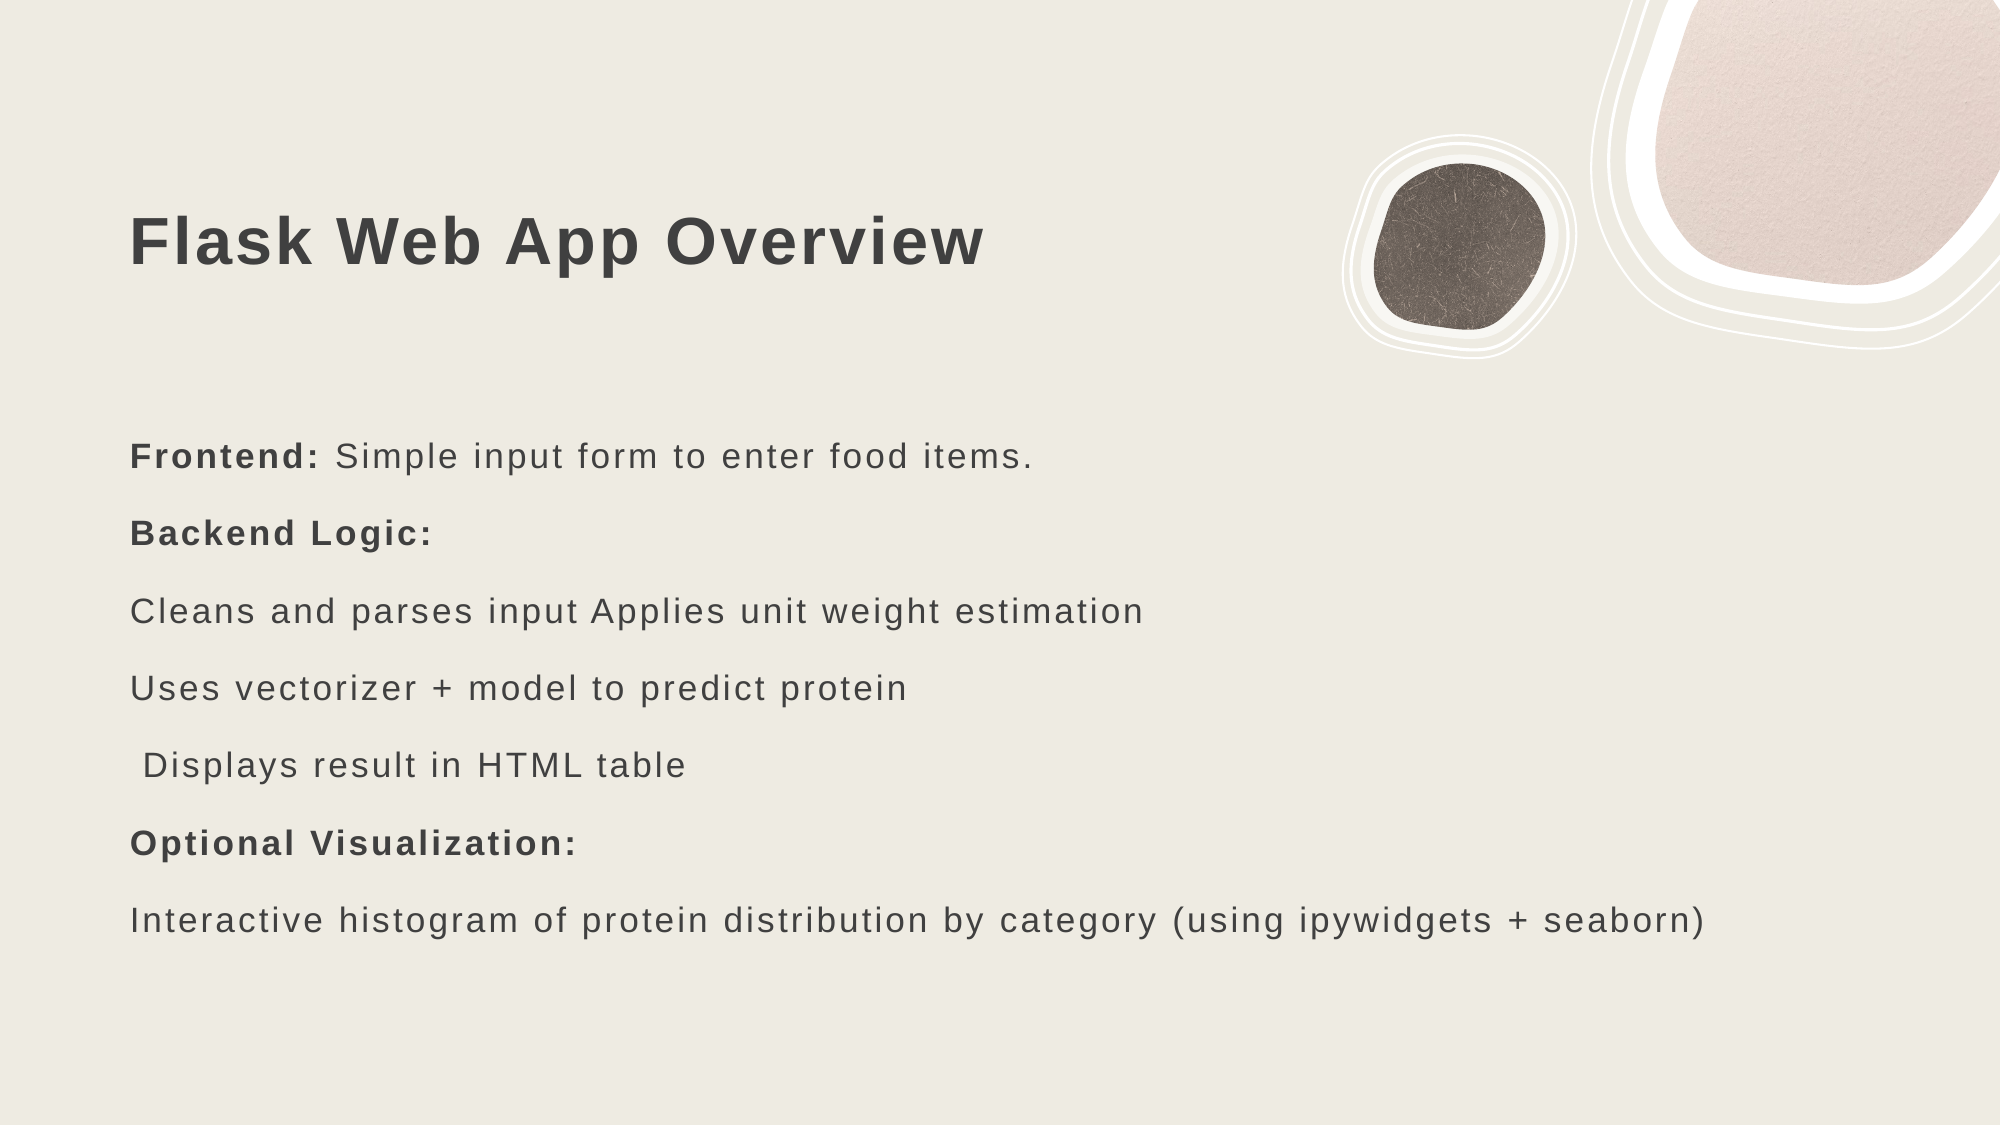

# Flask Web App Overview
Frontend: Simple input form to enter food items.
Backend Logic:
Cleans and parses input Applies unit weight estimation
Uses vectorizer + model to predict protein
 Displays result in HTML table
Optional Visualization:
Interactive histogram of protein distribution by category (using ipywidgets + seaborn)